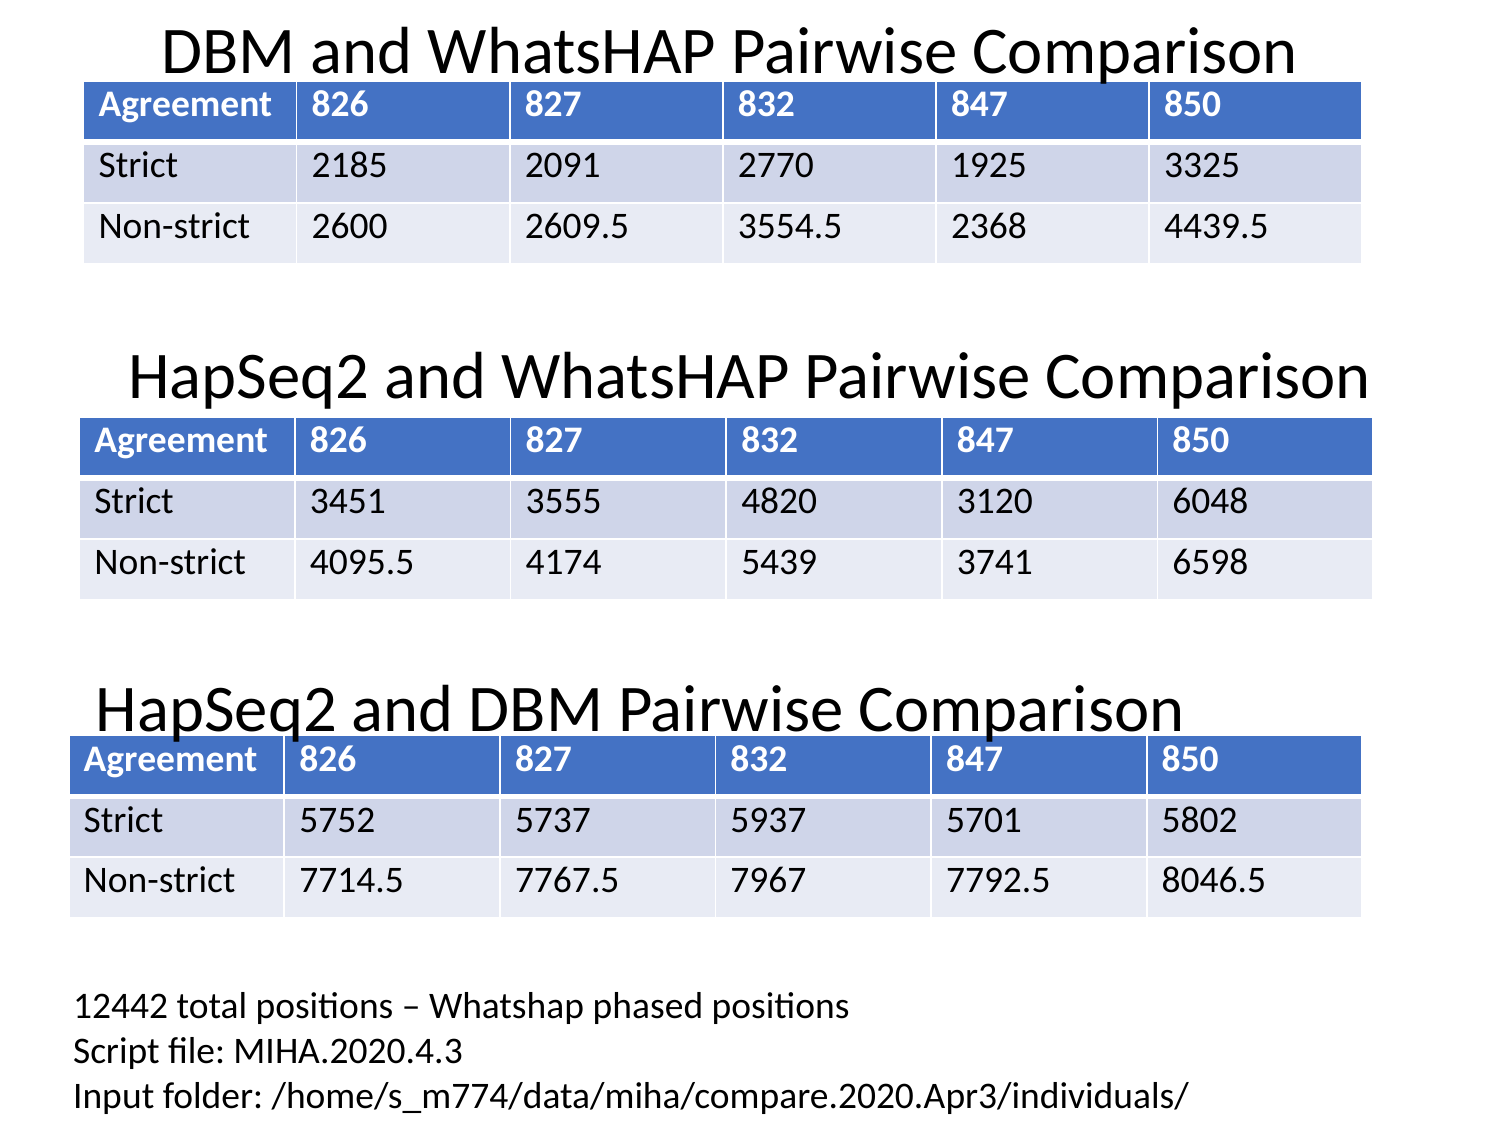

DBM and WhatsHAP Pairwise Comparison
| Agreement | 826 | 827 | 832 | 847 | 850 |
| --- | --- | --- | --- | --- | --- |
| Strict | 2185 | 2091 | 2770 | 1925 | 3325 |
| Non-strict | 2600 | 2609.5 | 3554.5 | 2368 | 4439.5 |
HapSeq2 and WhatsHAP Pairwise Comparison
| Agreement | 826 | 827 | 832 | 847 | 850 |
| --- | --- | --- | --- | --- | --- |
| Strict | 3451 | 3555 | 4820 | 3120 | 6048 |
| Non-strict | 4095.5 | 4174 | 5439 | 3741 | 6598 |
HapSeq2 and DBM Pairwise Comparison
| Agreement | 826 | 827 | 832 | 847 | 850 |
| --- | --- | --- | --- | --- | --- |
| Strict | 5752 | 5737 | 5937 | 5701 | 5802 |
| Non-strict | 7714.5 | 7767.5 | 7967 | 7792.5 | 8046.5 |
12442 total positions – Whatshap phased positions
Script file: MIHA.2020.4.3
Input folder: /home/s_m774/data/miha/compare.2020.Apr3/individuals/